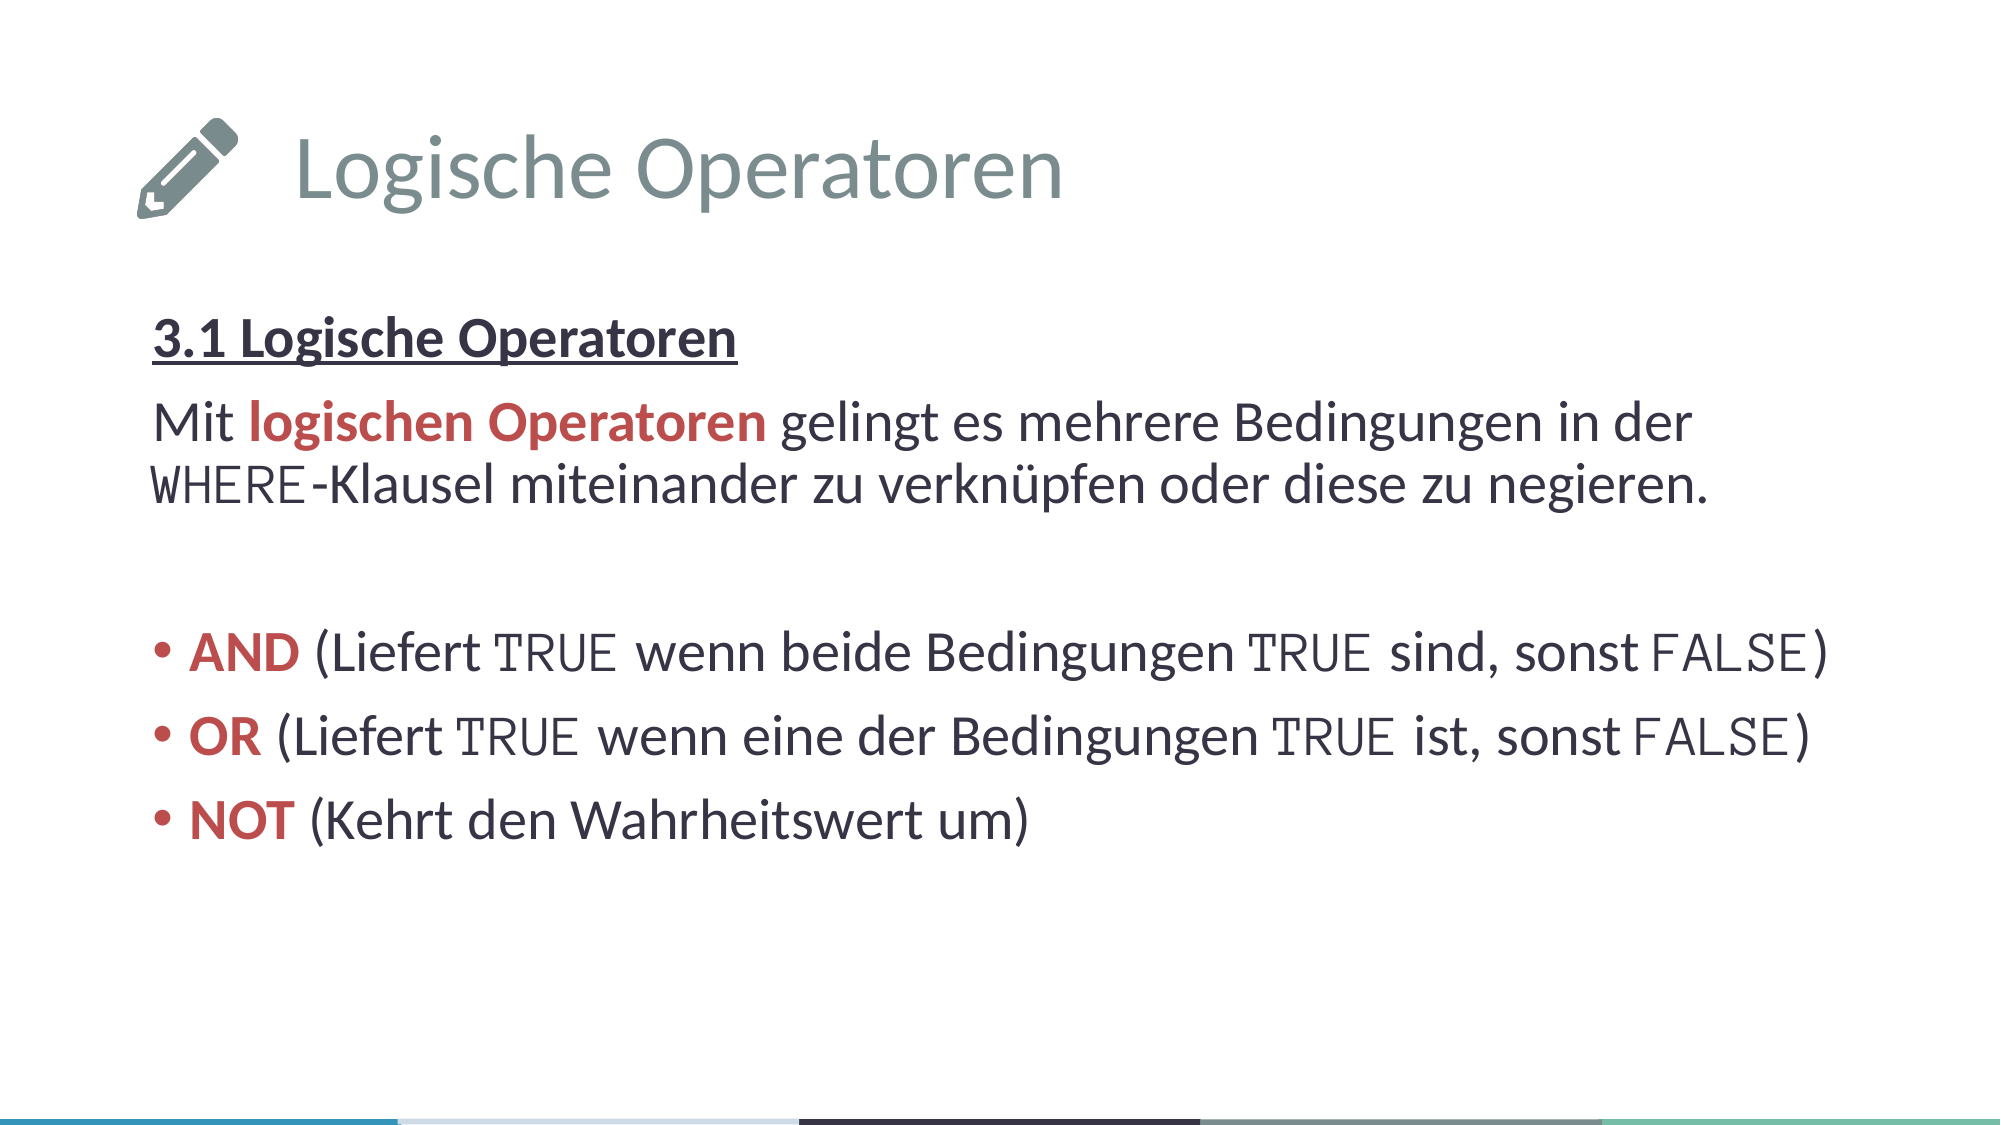

# Logische Operatoren
3.1 Logische Operatoren
Mit logischen Operatoren gelingt es mehrere Bedingungen in der WHERE-Klausel miteinander zu verknüpfen oder diese zu negieren.

AND (Liefert TRUE wenn beide Bedingungen TRUE sind, sonst FALSE)
OR (Liefert TRUE wenn eine der Bedingungen TRUE ist, sonst FALSE)
NOT (Kehrt den Wahrheitswert um)